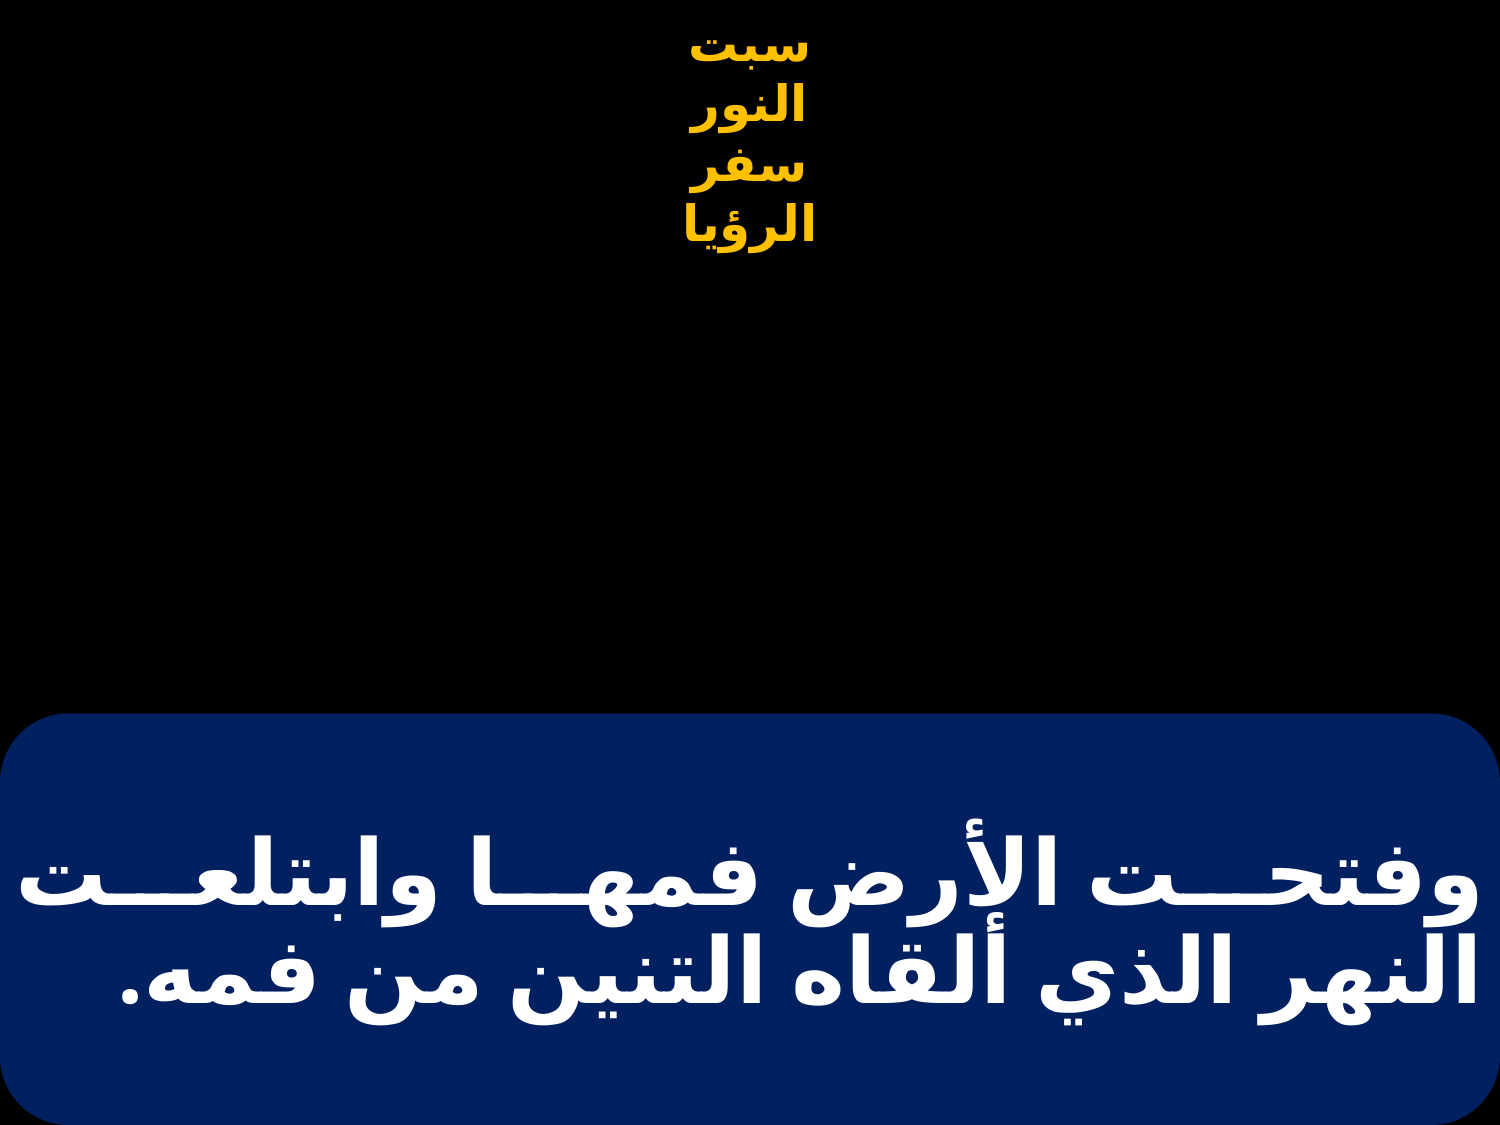

# وفتحت الأرض فمها وابتلعت النهر الذي ألقاه التنين من فمه.